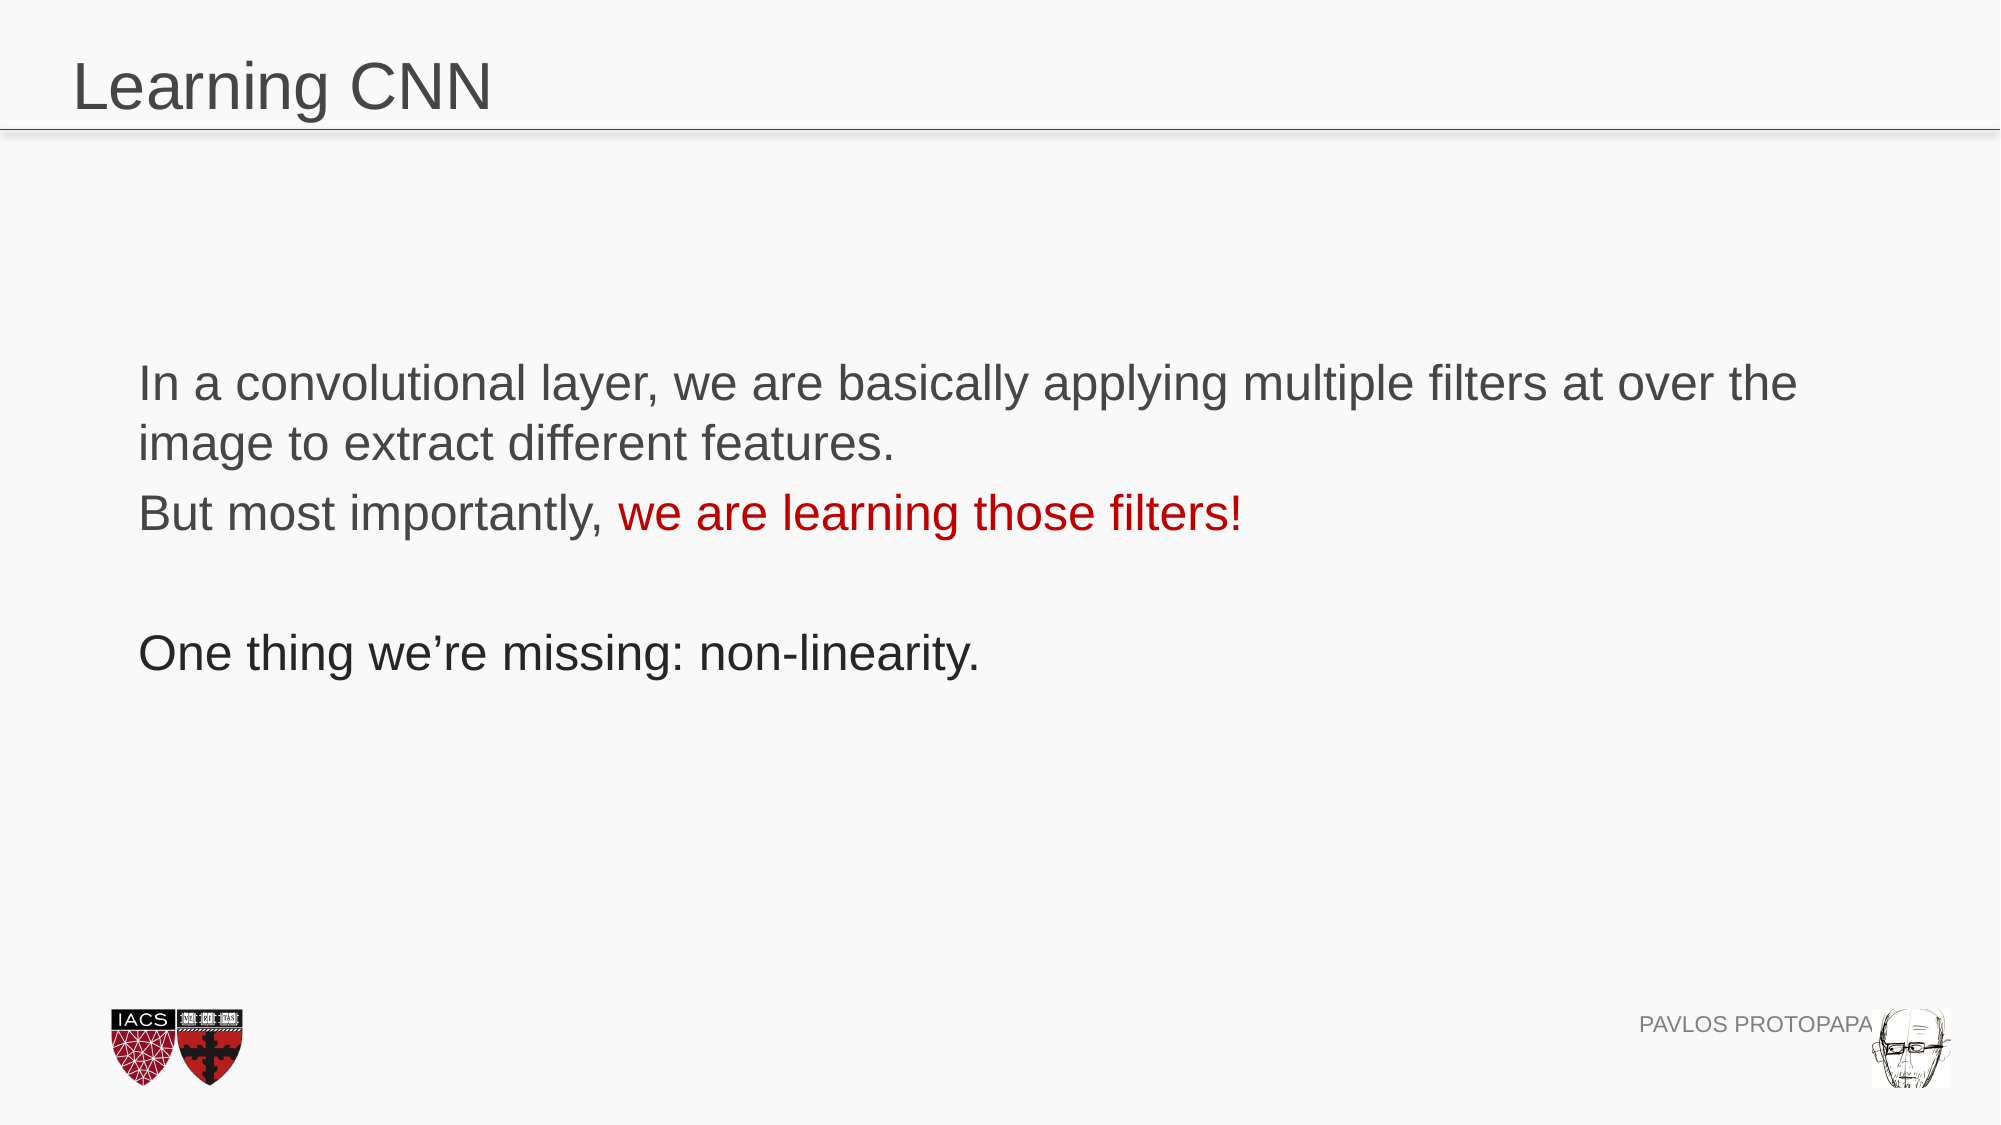

# Learning CNN
In a convolutional layer, we are basically applying multiple filters at over the image to extract different features.
But most importantly, we are learning those filters!

One thing we’re missing: non-linearity.